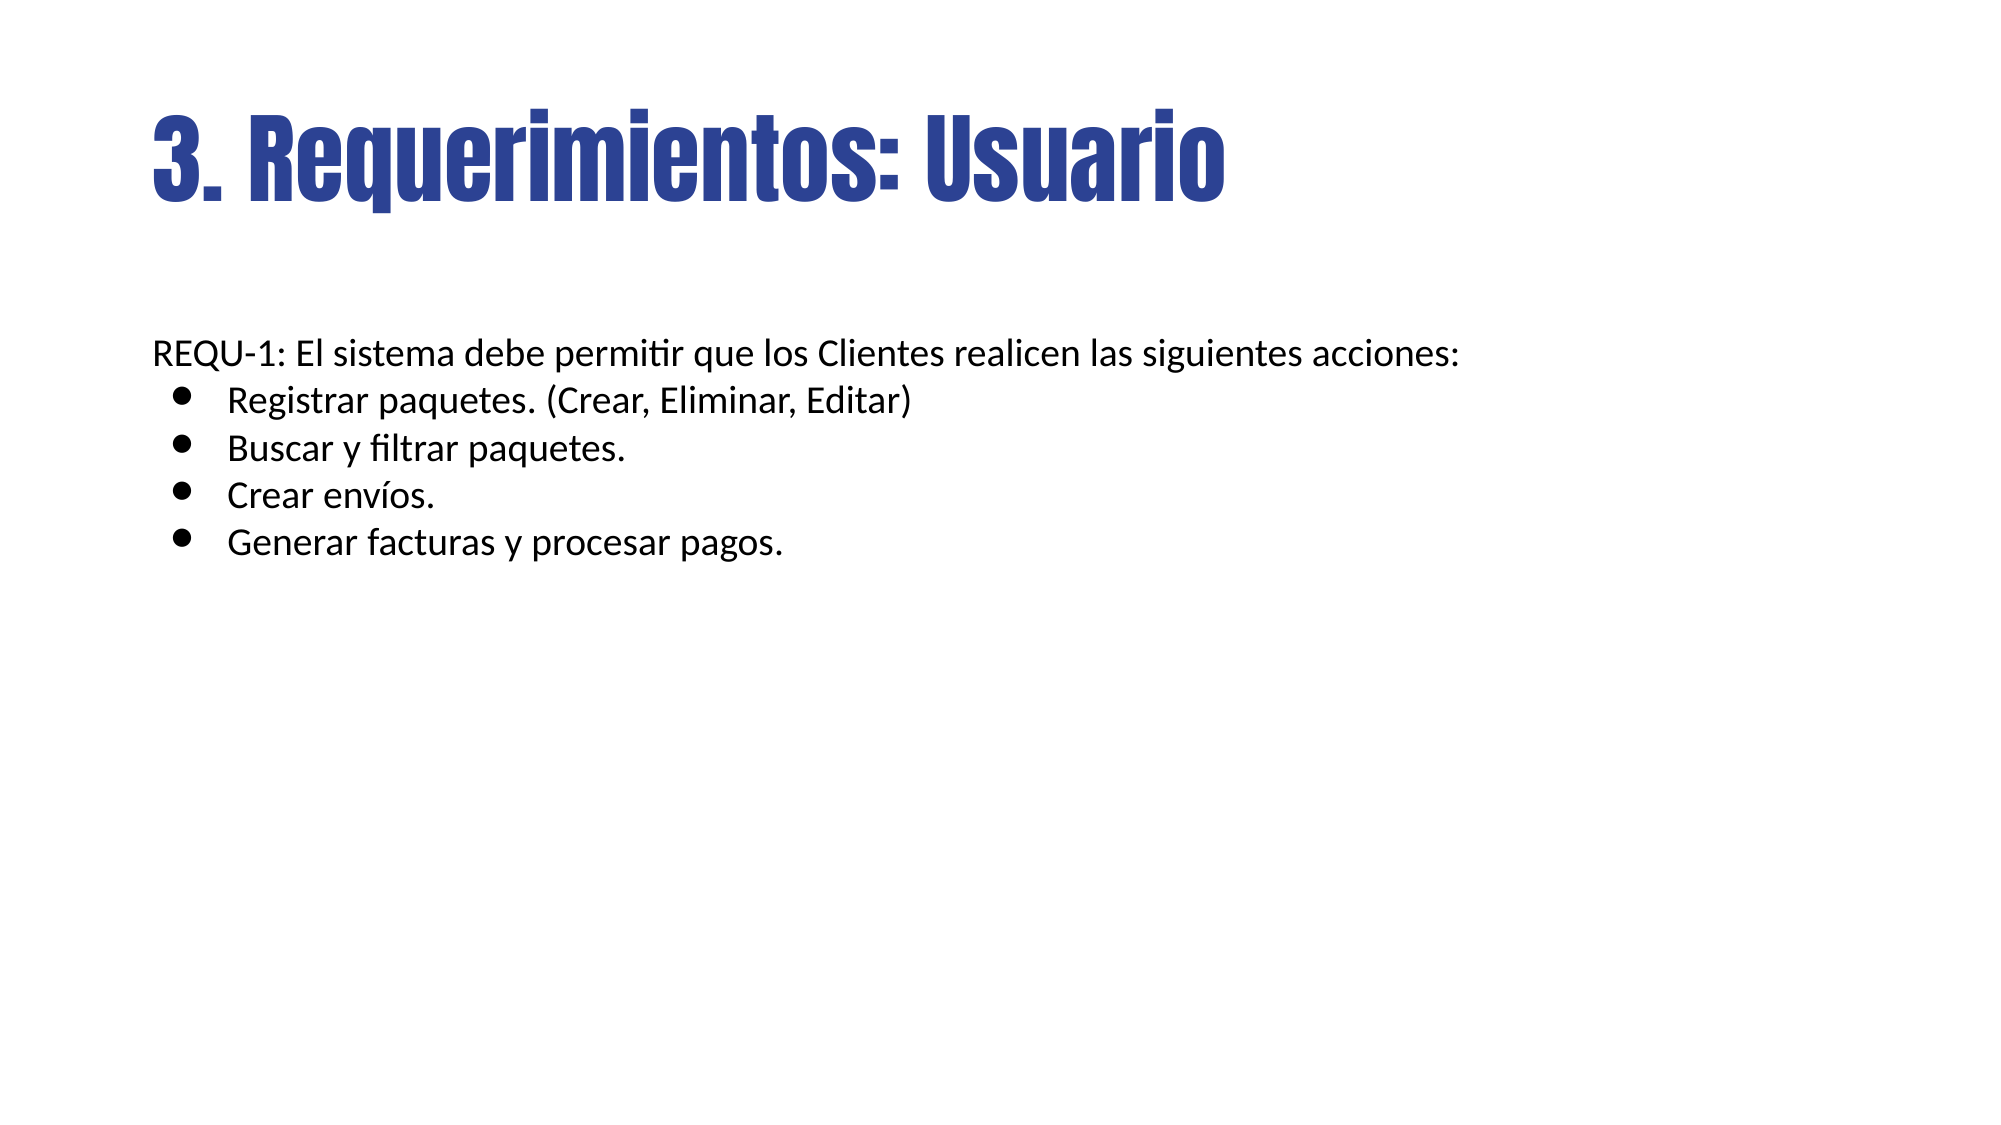

# 3. Requerimientos: Usuario
REQU-1: El sistema debe permitir que los Clientes realicen las siguientes acciones:
Registrar paquetes. (Crear, Eliminar, Editar)
Buscar y filtrar paquetes.
Crear envíos.
Generar facturas y procesar pagos.